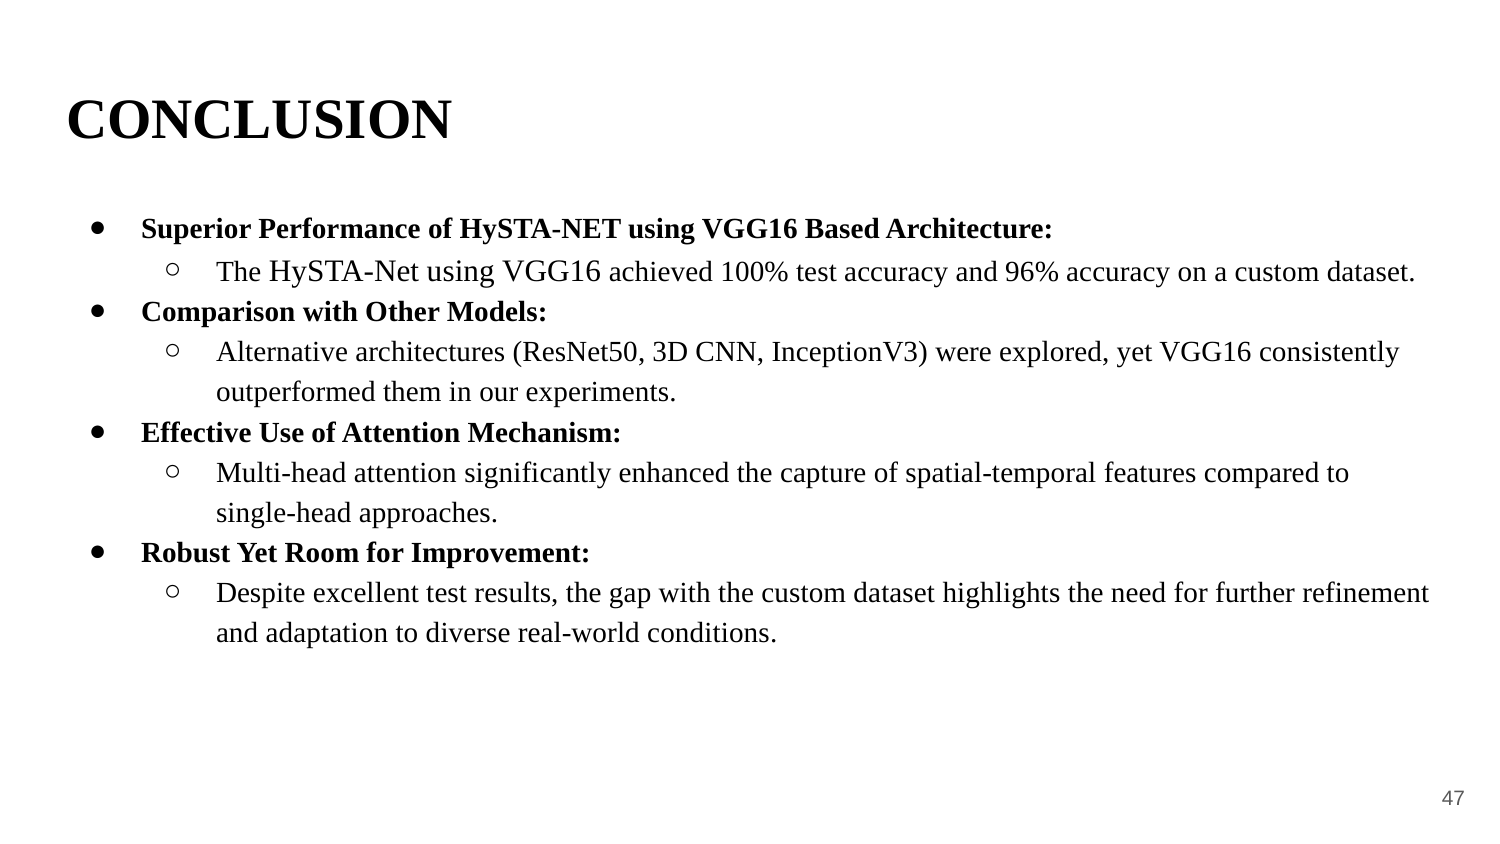

# CONCLUSION
Superior Performance of HySTA-NET using VGG16 Based Architecture:
The HySTA-Net using VGG16 achieved 100% test accuracy and 96% accuracy on a custom dataset.
Comparison with Other Models:
Alternative architectures (ResNet50, 3D CNN, InceptionV3) were explored, yet VGG16 consistently outperformed them in our experiments.
Effective Use of Attention Mechanism:
Multi-head attention significantly enhanced the capture of spatial-temporal features compared to single-head approaches.
Robust Yet Room for Improvement:
Despite excellent test results, the gap with the custom dataset highlights the need for further refinement and adaptation to diverse real-world conditions.

47